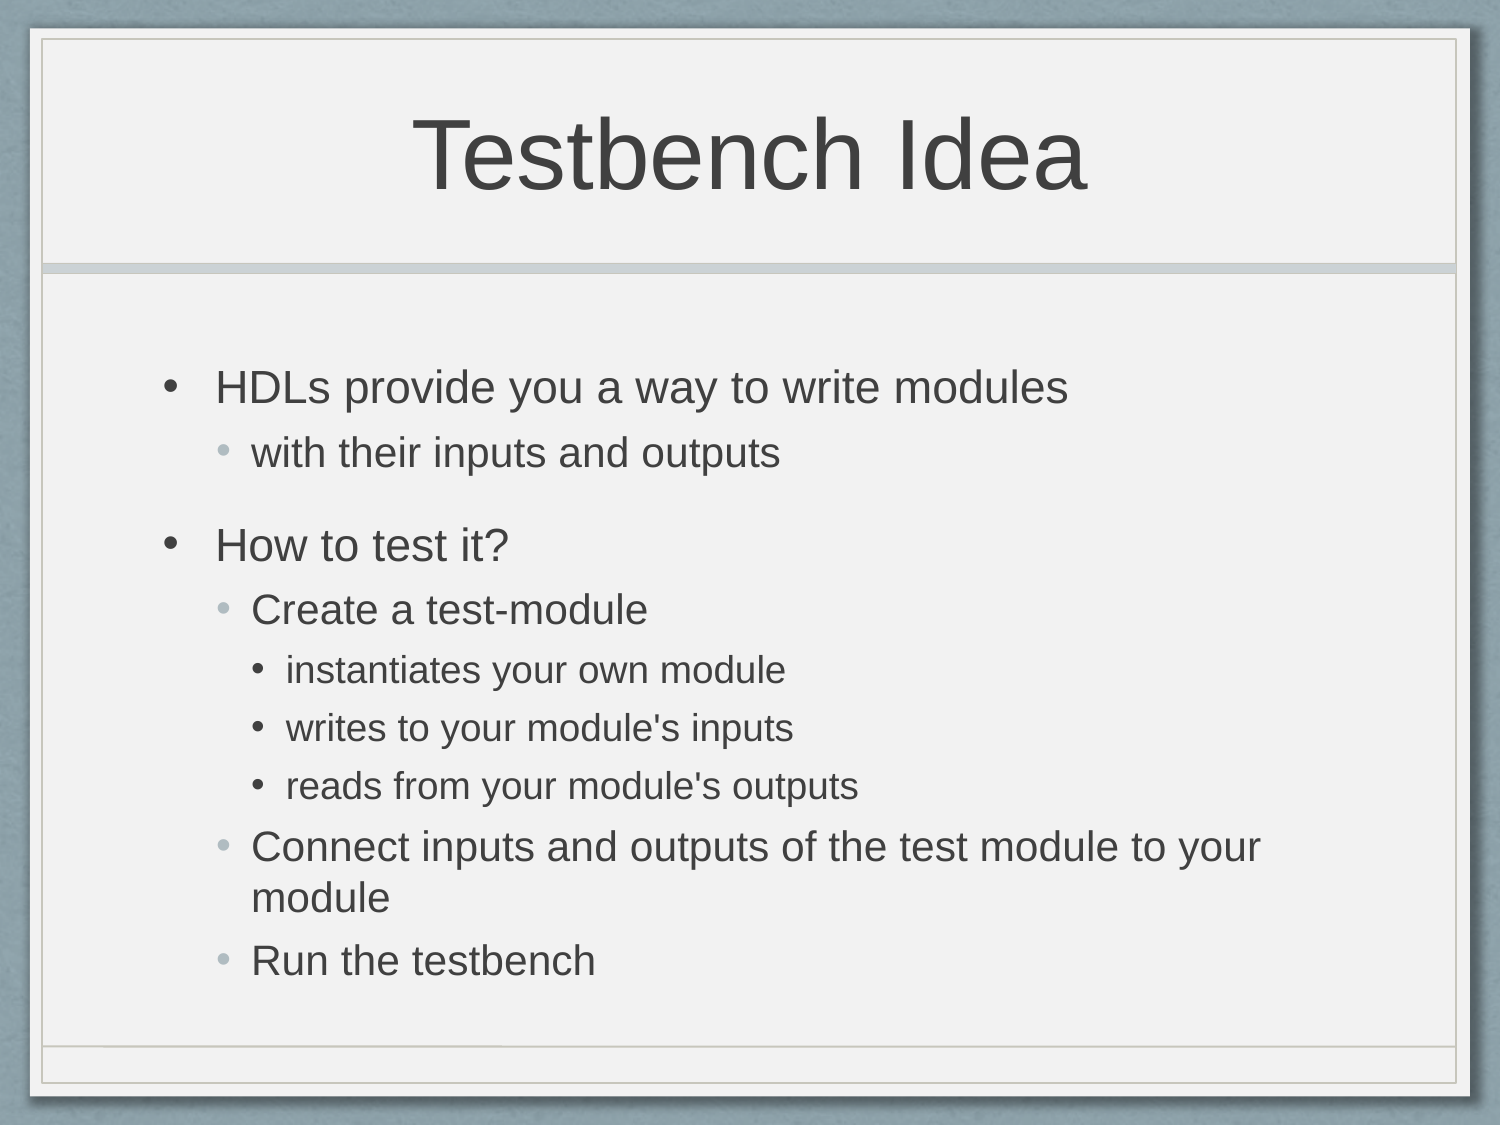

# Testbench Idea
HDLs provide you a way to write modules
with their inputs and outputs
How to test it?
Create a test-module
instantiates your own module
writes to your module's inputs
reads from your module's outputs
Connect inputs and outputs of the test module to your module
Run the testbench